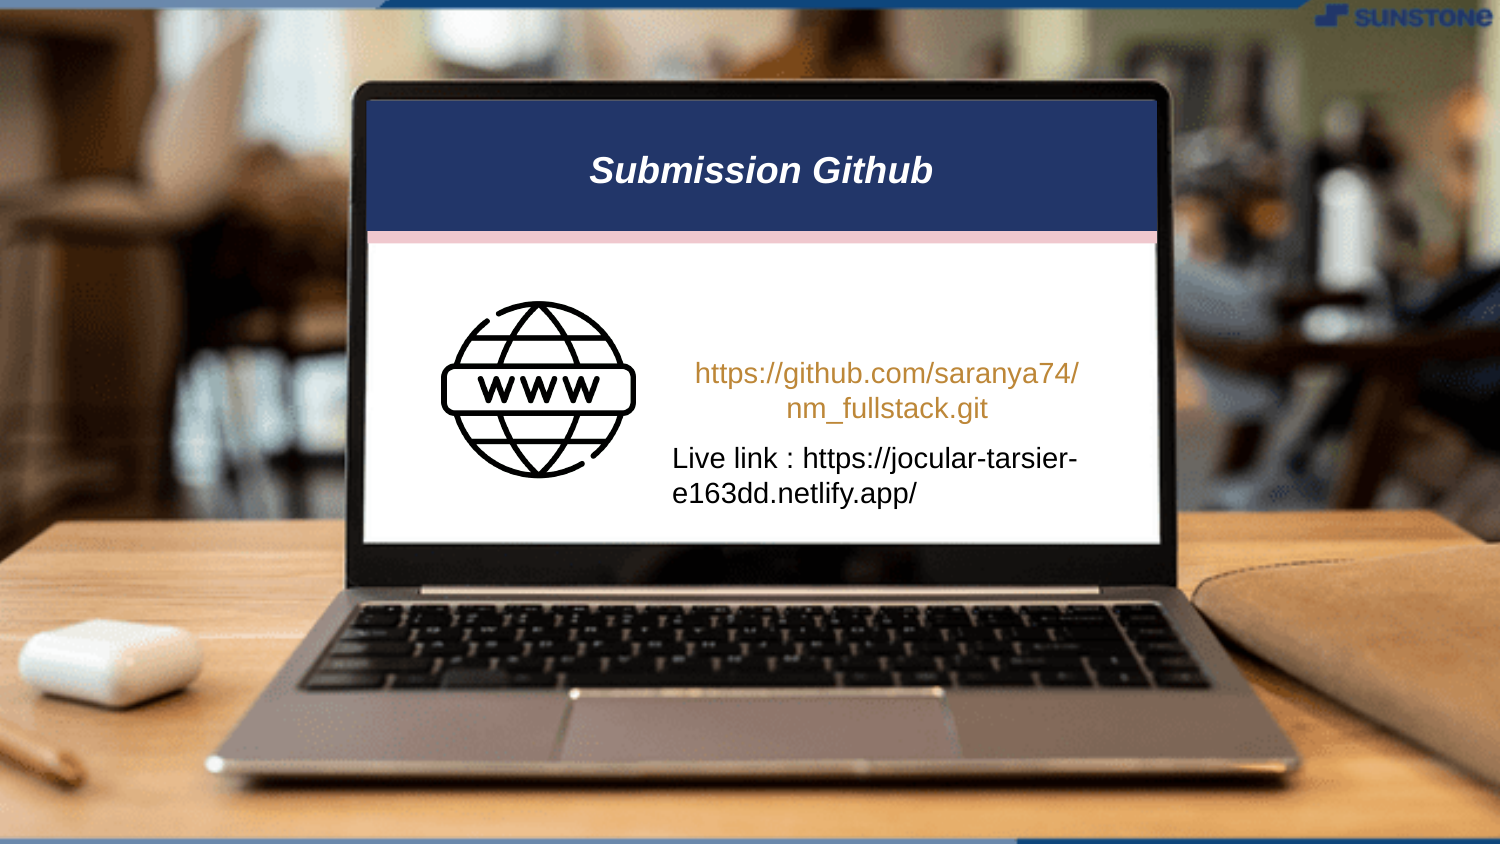

Submission Github
https://github.com/saranya74/nm_fullstack.git
Live link : https://jocular-tarsier-e163dd.netlify.app/